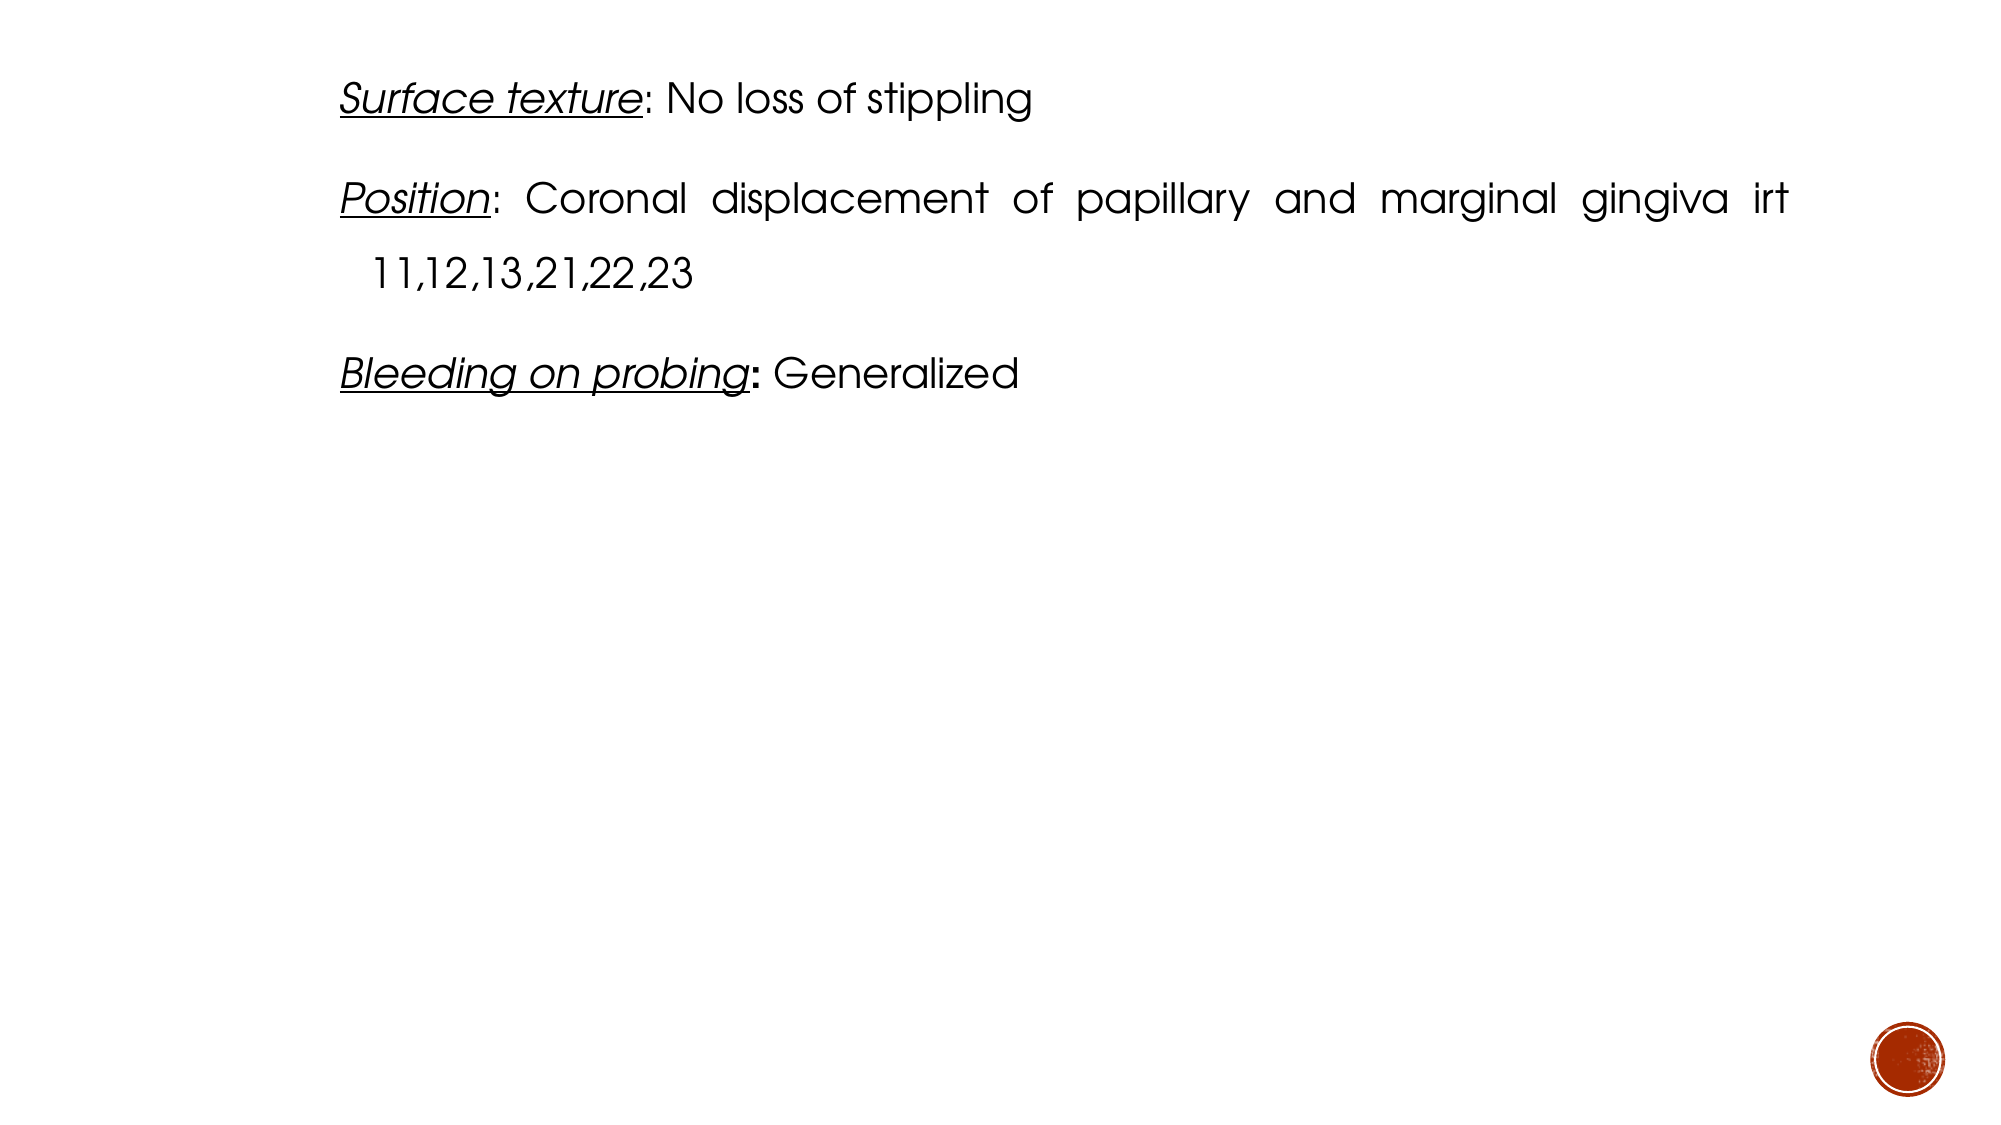

Surface texture: No loss of stippling
Position: Coronal displacement of papillary and marginal gingiva irt  11,12,13,21,22,23
Bleeding on probing: Generalized